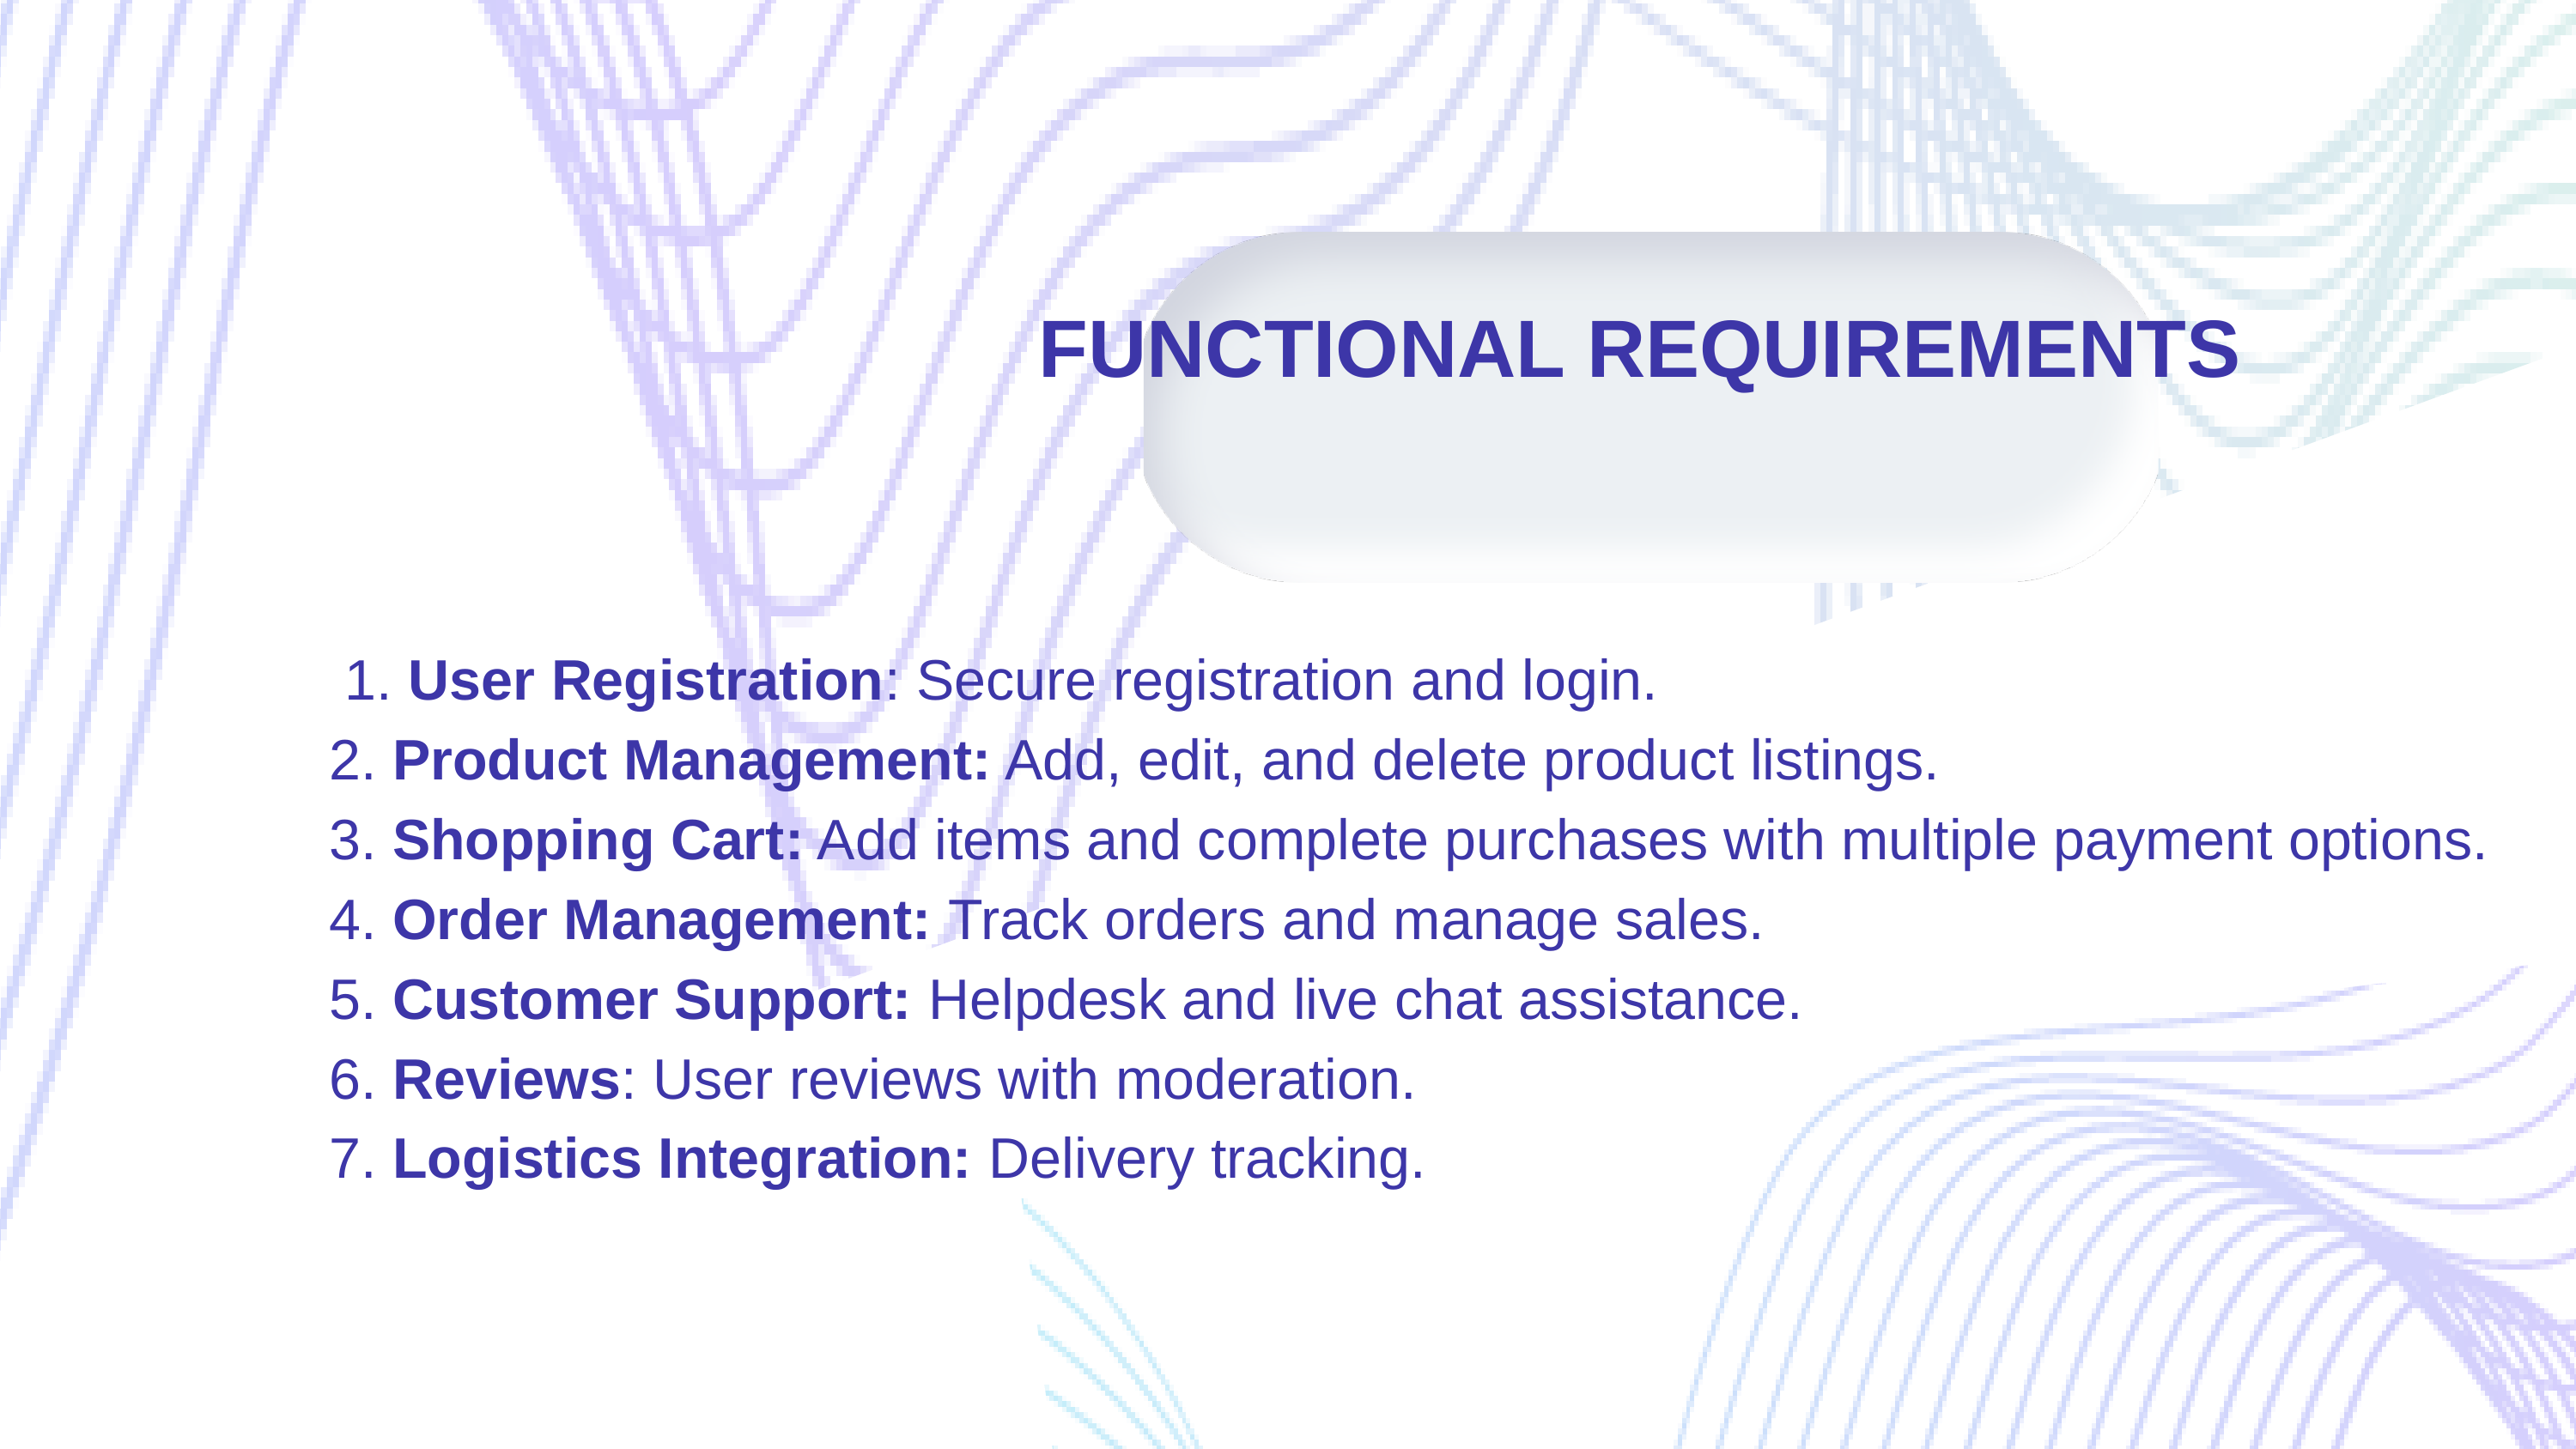

FUNCTIONAL REQUIREMENTS
 1. User Registration: Secure registration and login.
2. Product Management: Add, edit, and delete product listings.
3. Shopping Cart: Add items and complete purchases with multiple payment options.
4. Order Management: Track orders and manage sales.
5. Customer Support: Helpdesk and live chat assistance.
6. Reviews: User reviews with moderation.
7. Logistics Integration: Delivery tracking.